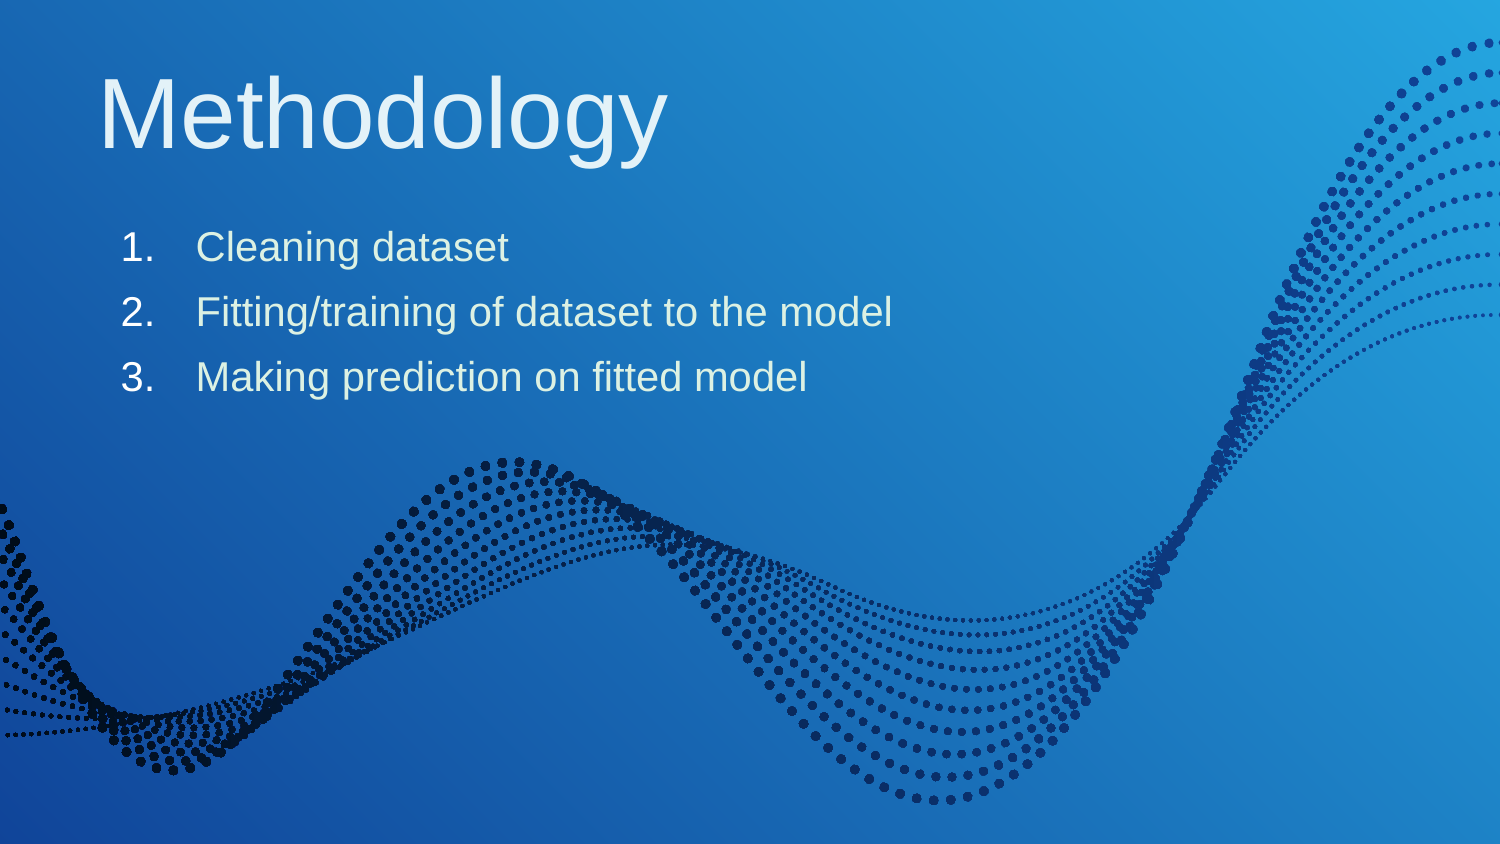

# Methodology
Cleaning dataset
Fitting/training of dataset to the model
Making prediction on fitted model